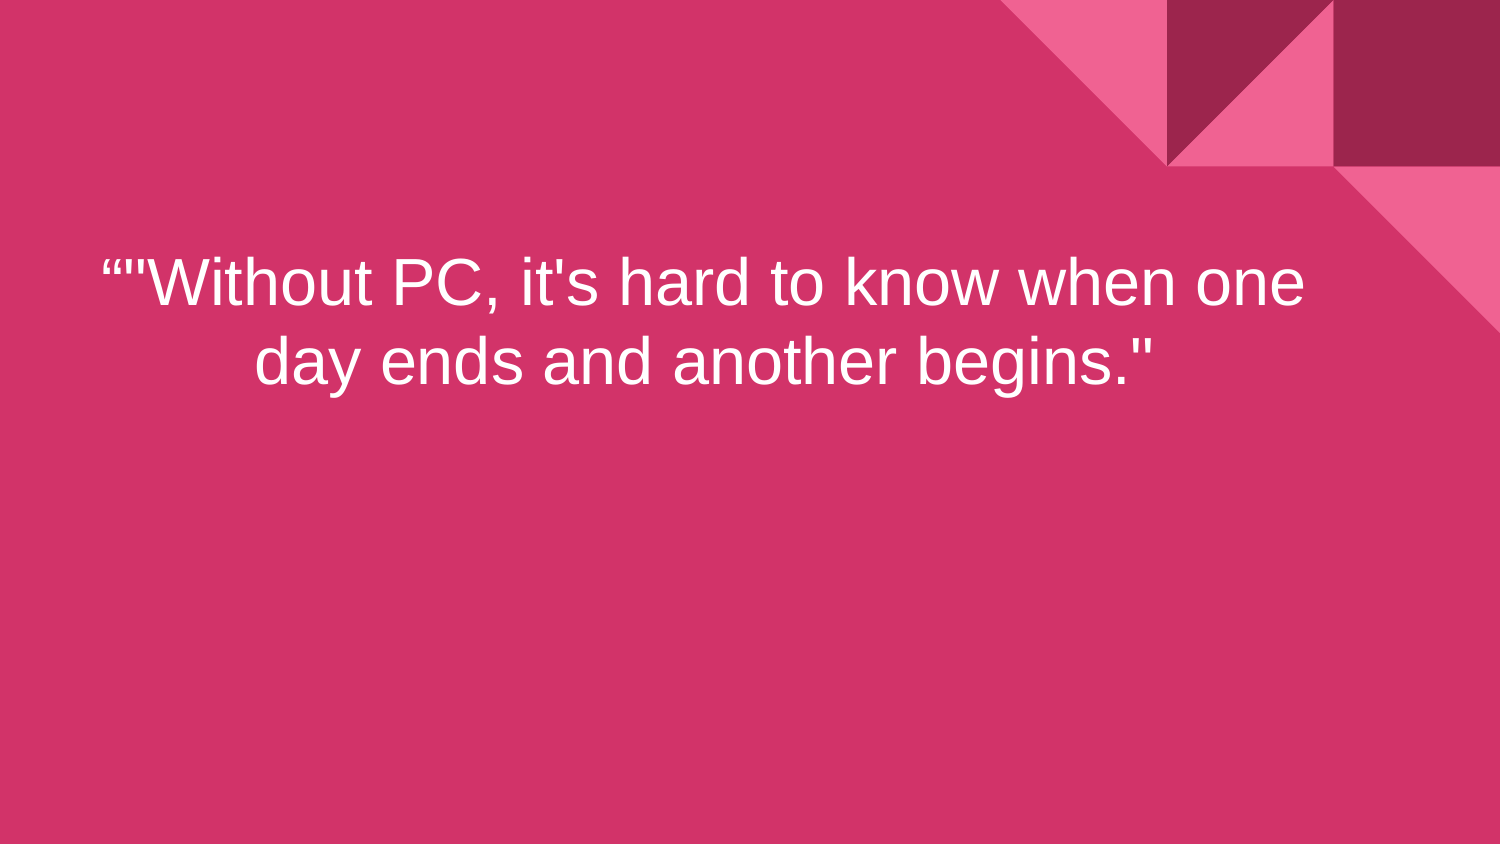

# “"Without PC, it's hard to know when one day ends and another begins."